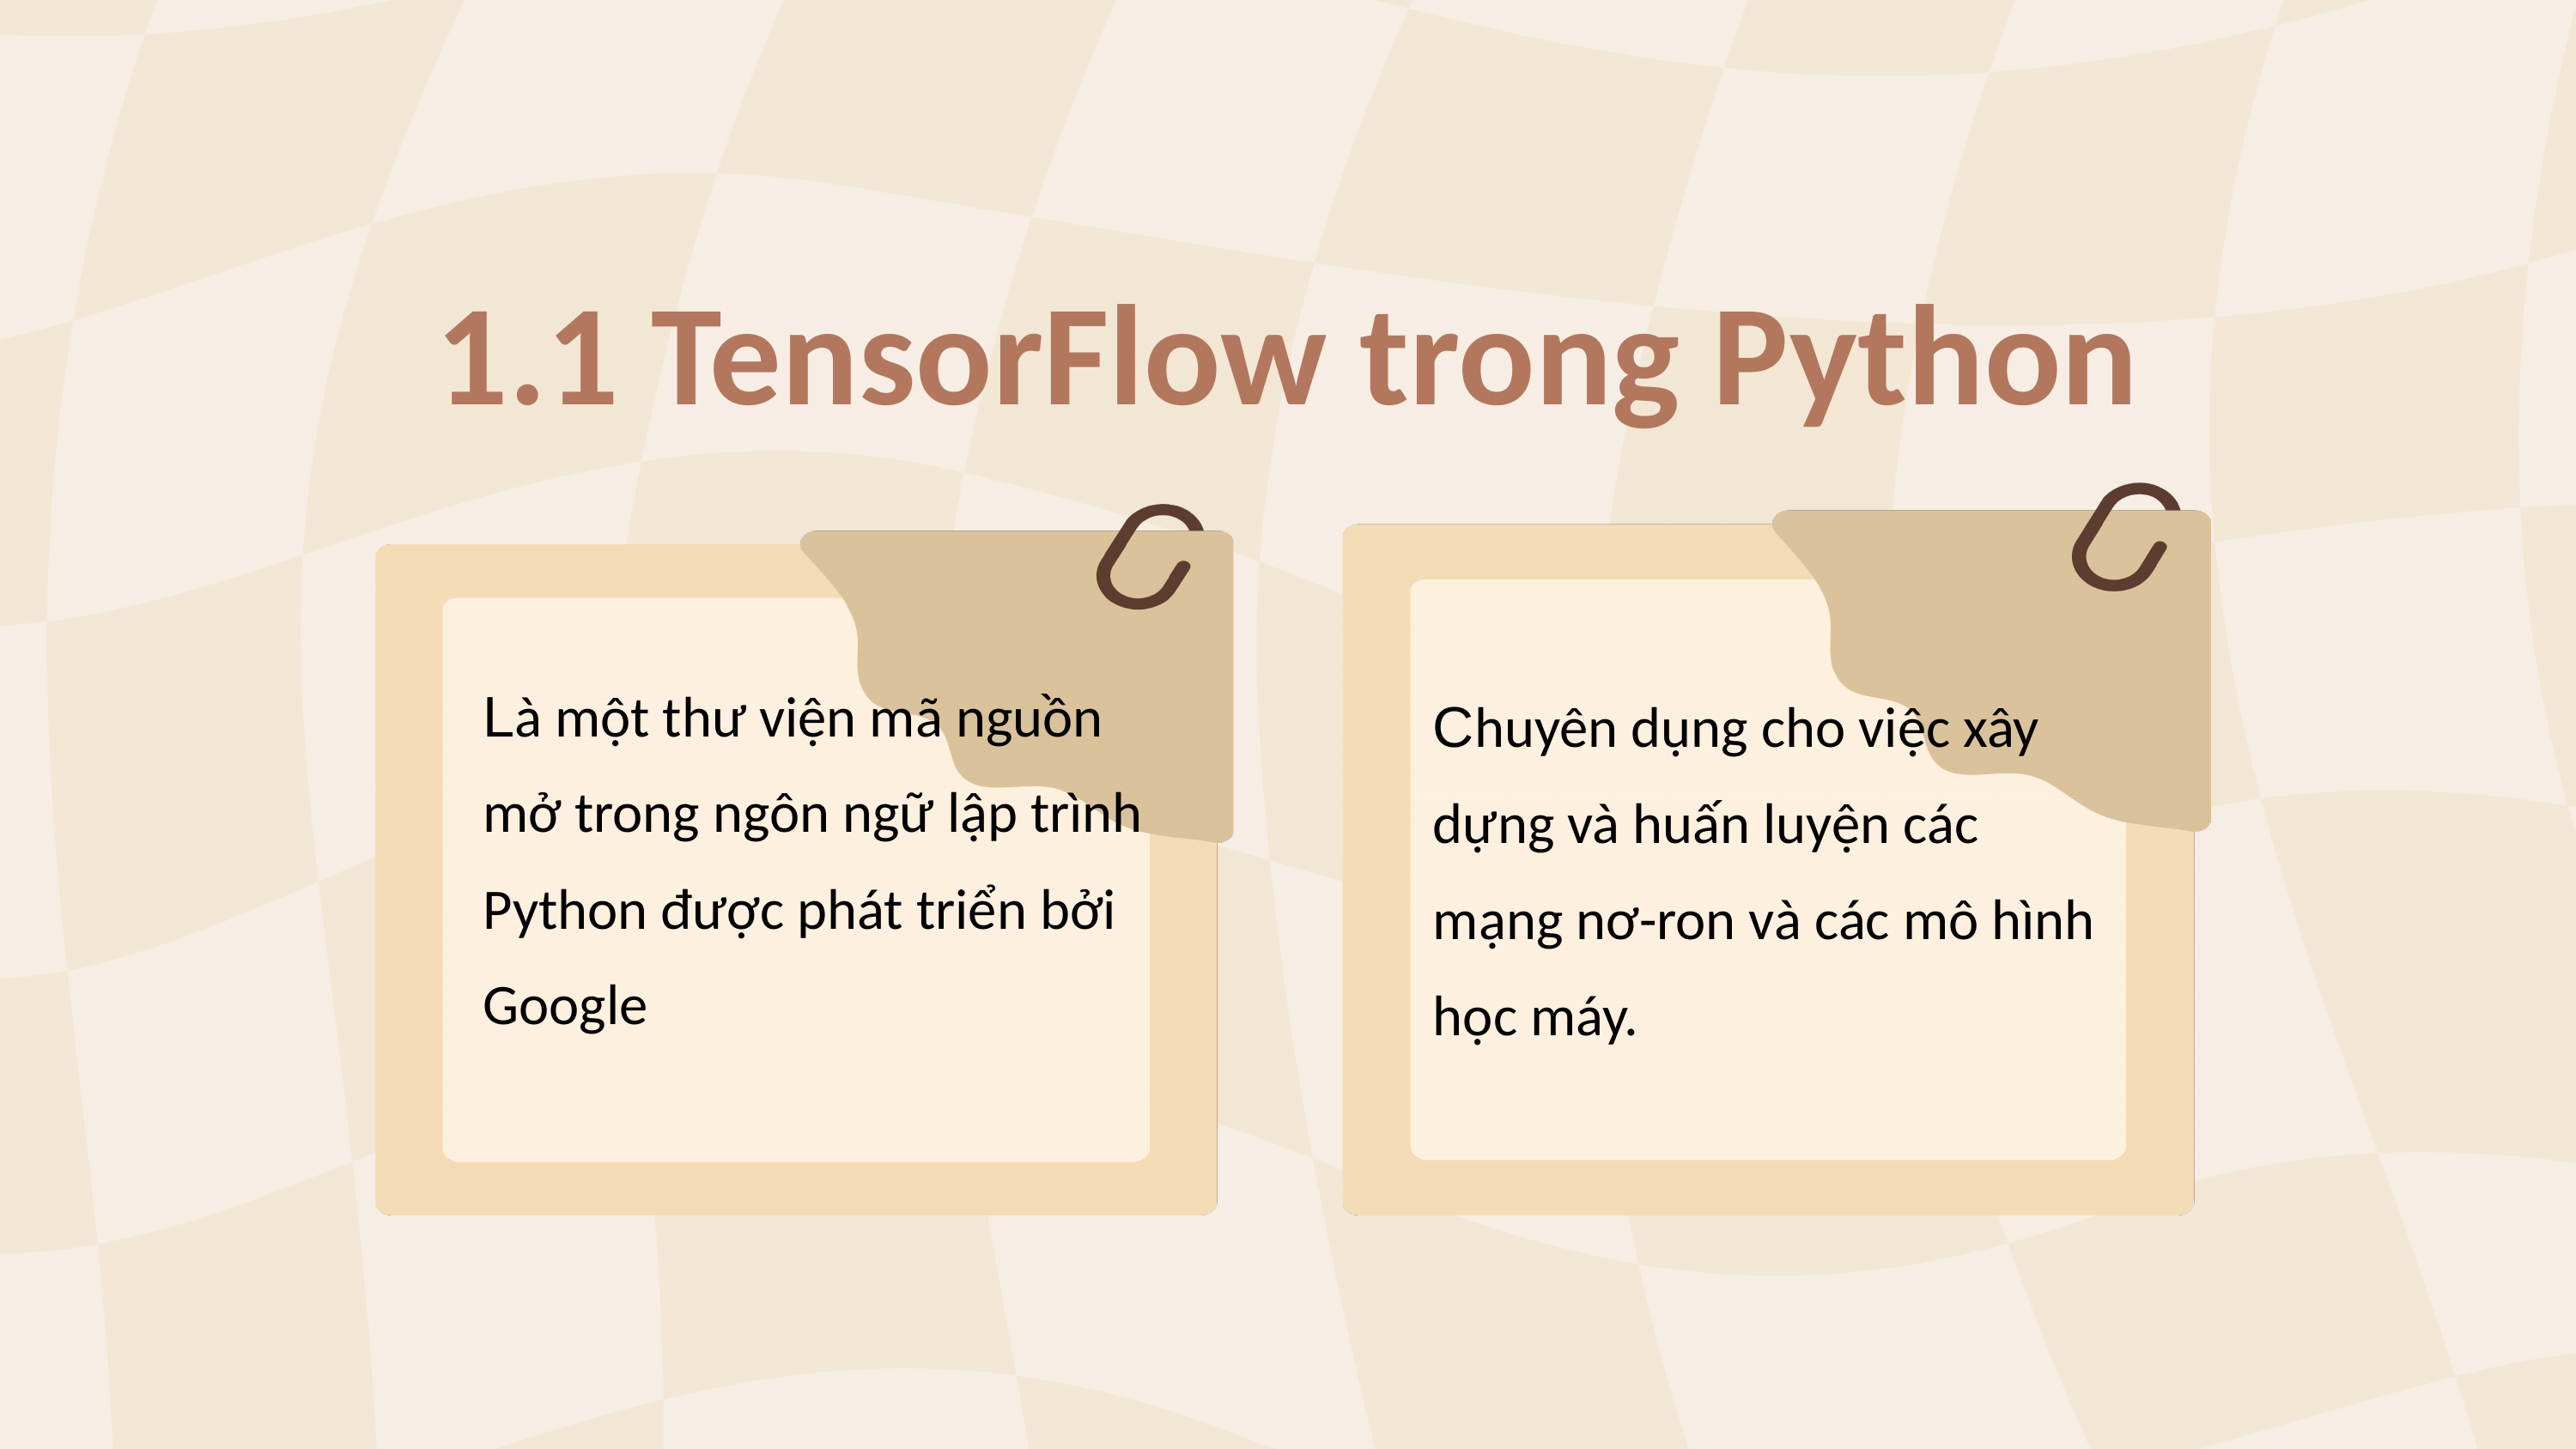

1.1 TensorFlow trong Python

Là một thư viện mã nguồn mở trong ngôn ngữ lập trình Python được phát triển bởi Google
Chuyên dụng cho việc xây dựng và huấn luyện các mạng nơ-ron và các mô hình học máy.